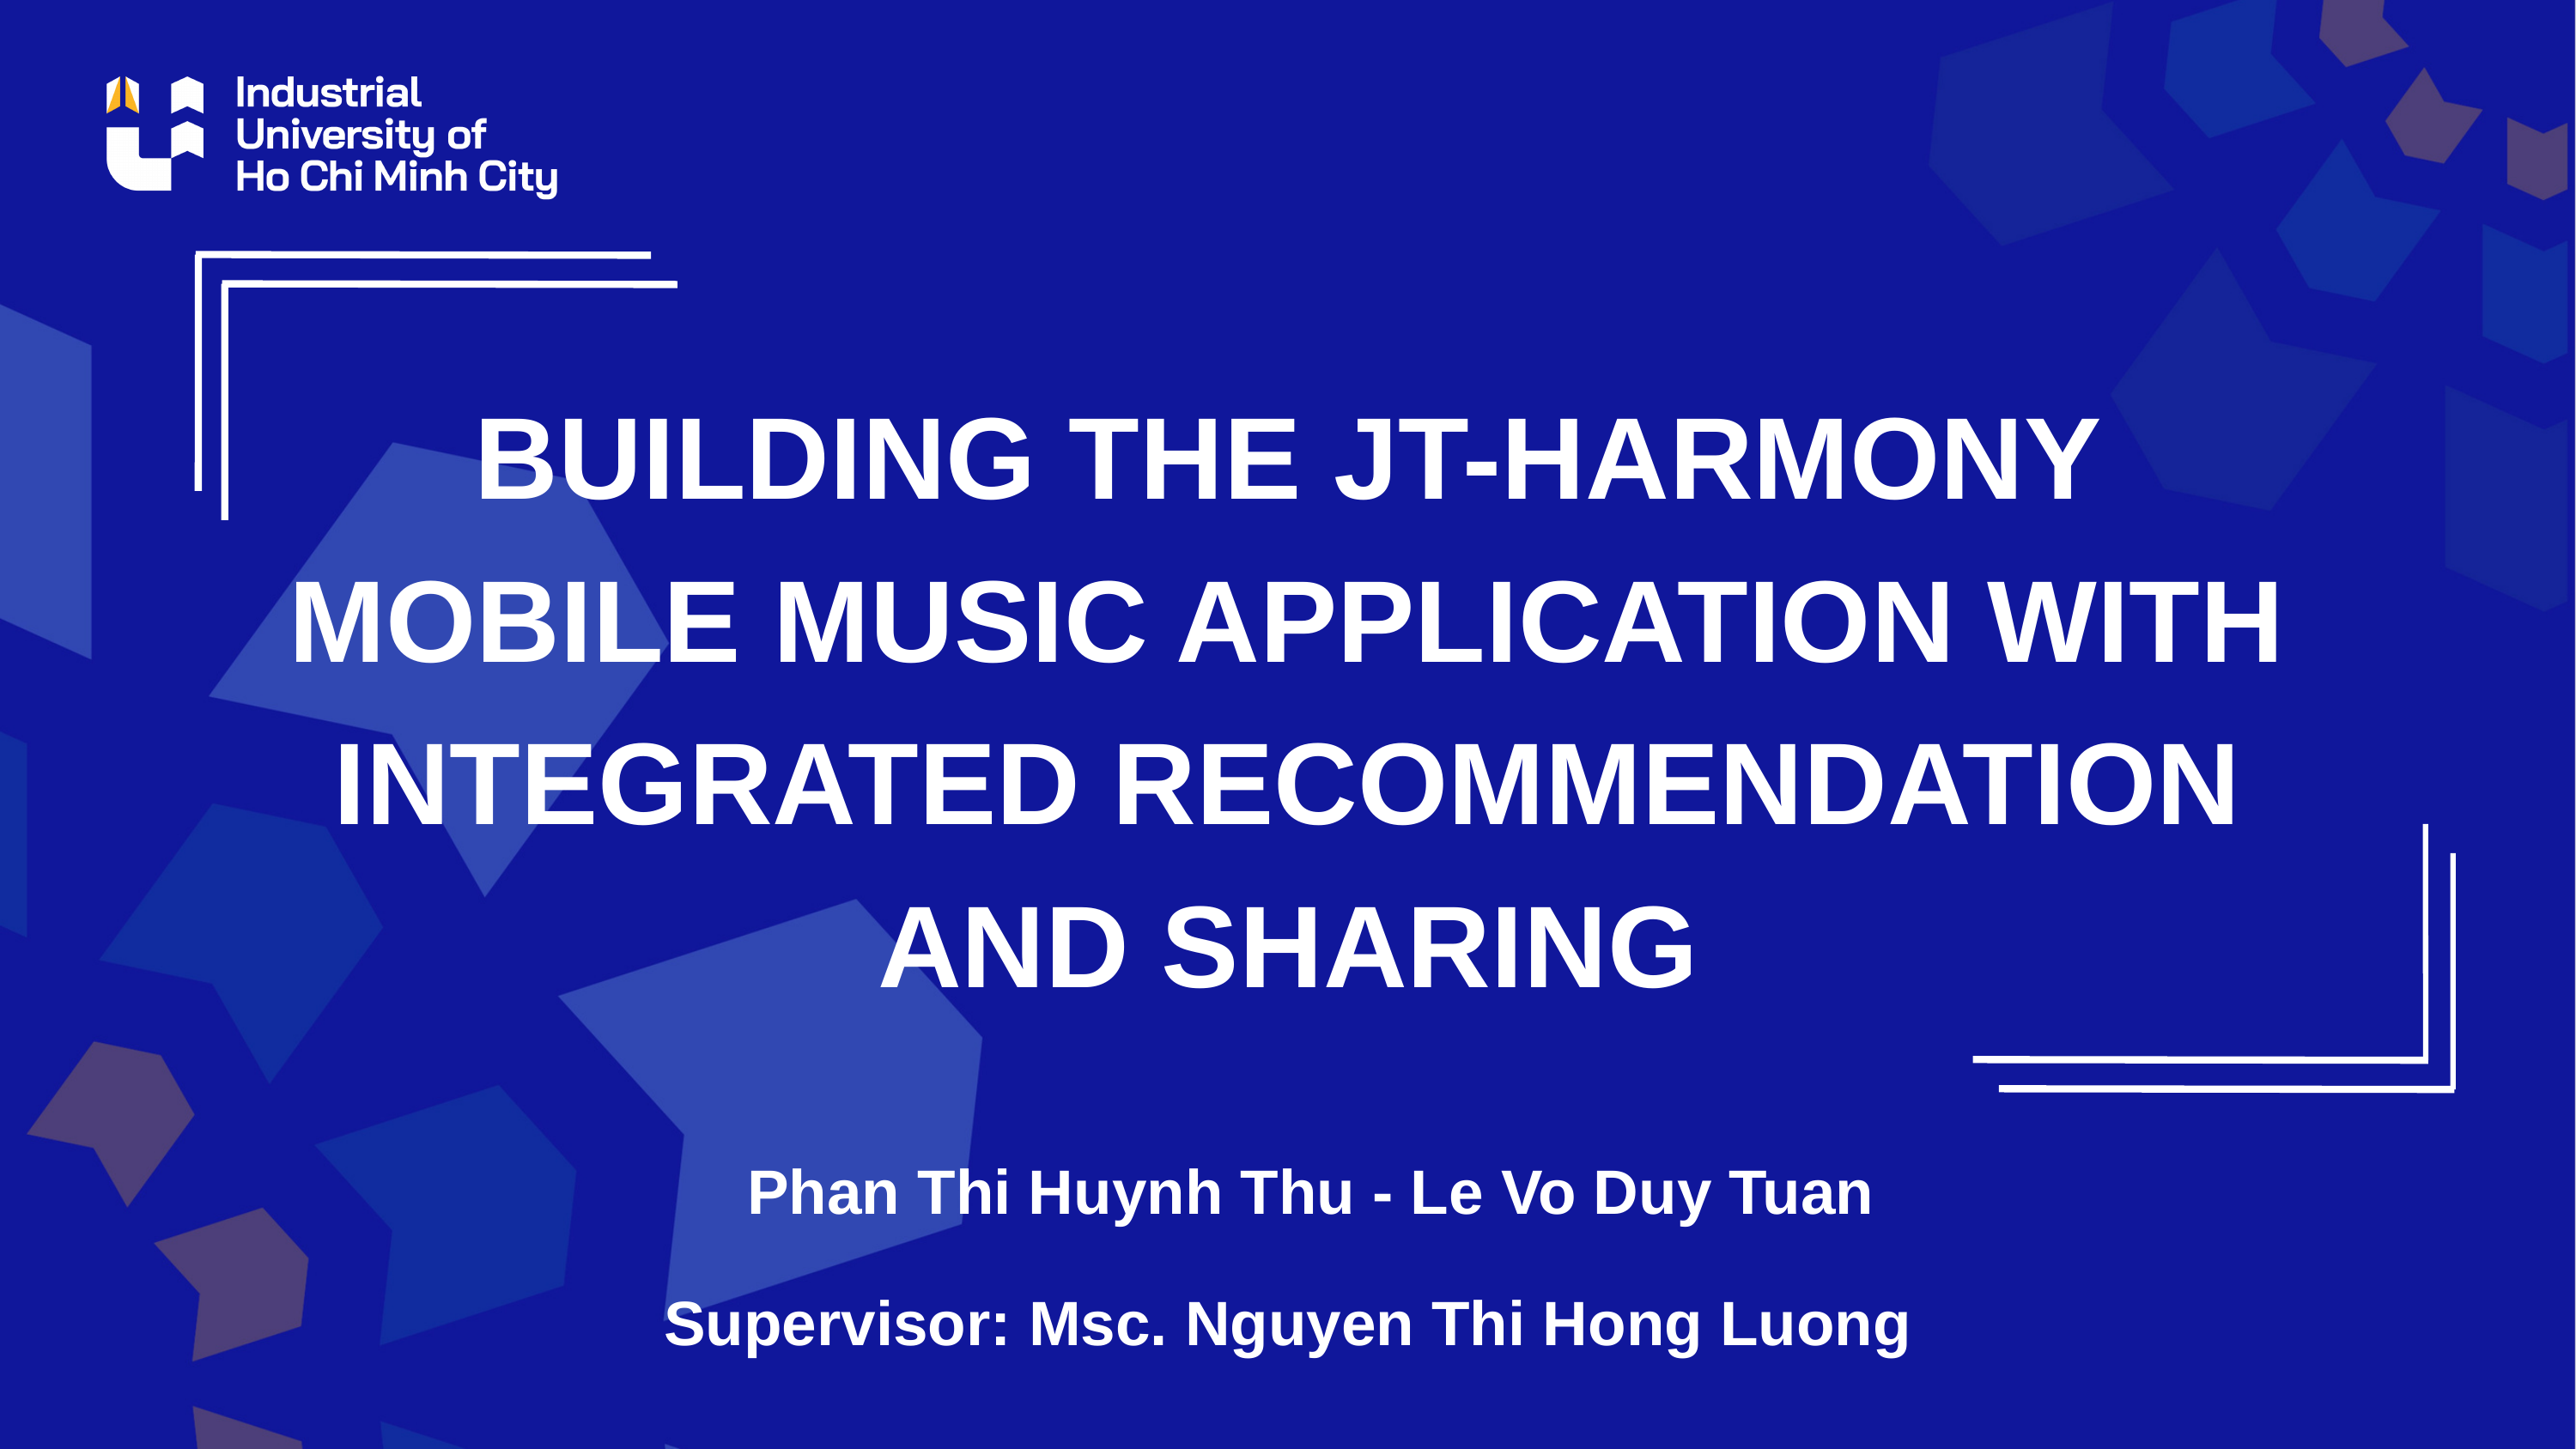

BUILDING THE JT-HARMONY MOBILE MUSIC APPLICATION WITH INTEGRATED RECOMMENDATION AND SHARING

Phan Thi Huynh Thu - Le Vo Duy Tuan
Supervisor: Msc. Nguyen Thi Hong Luong